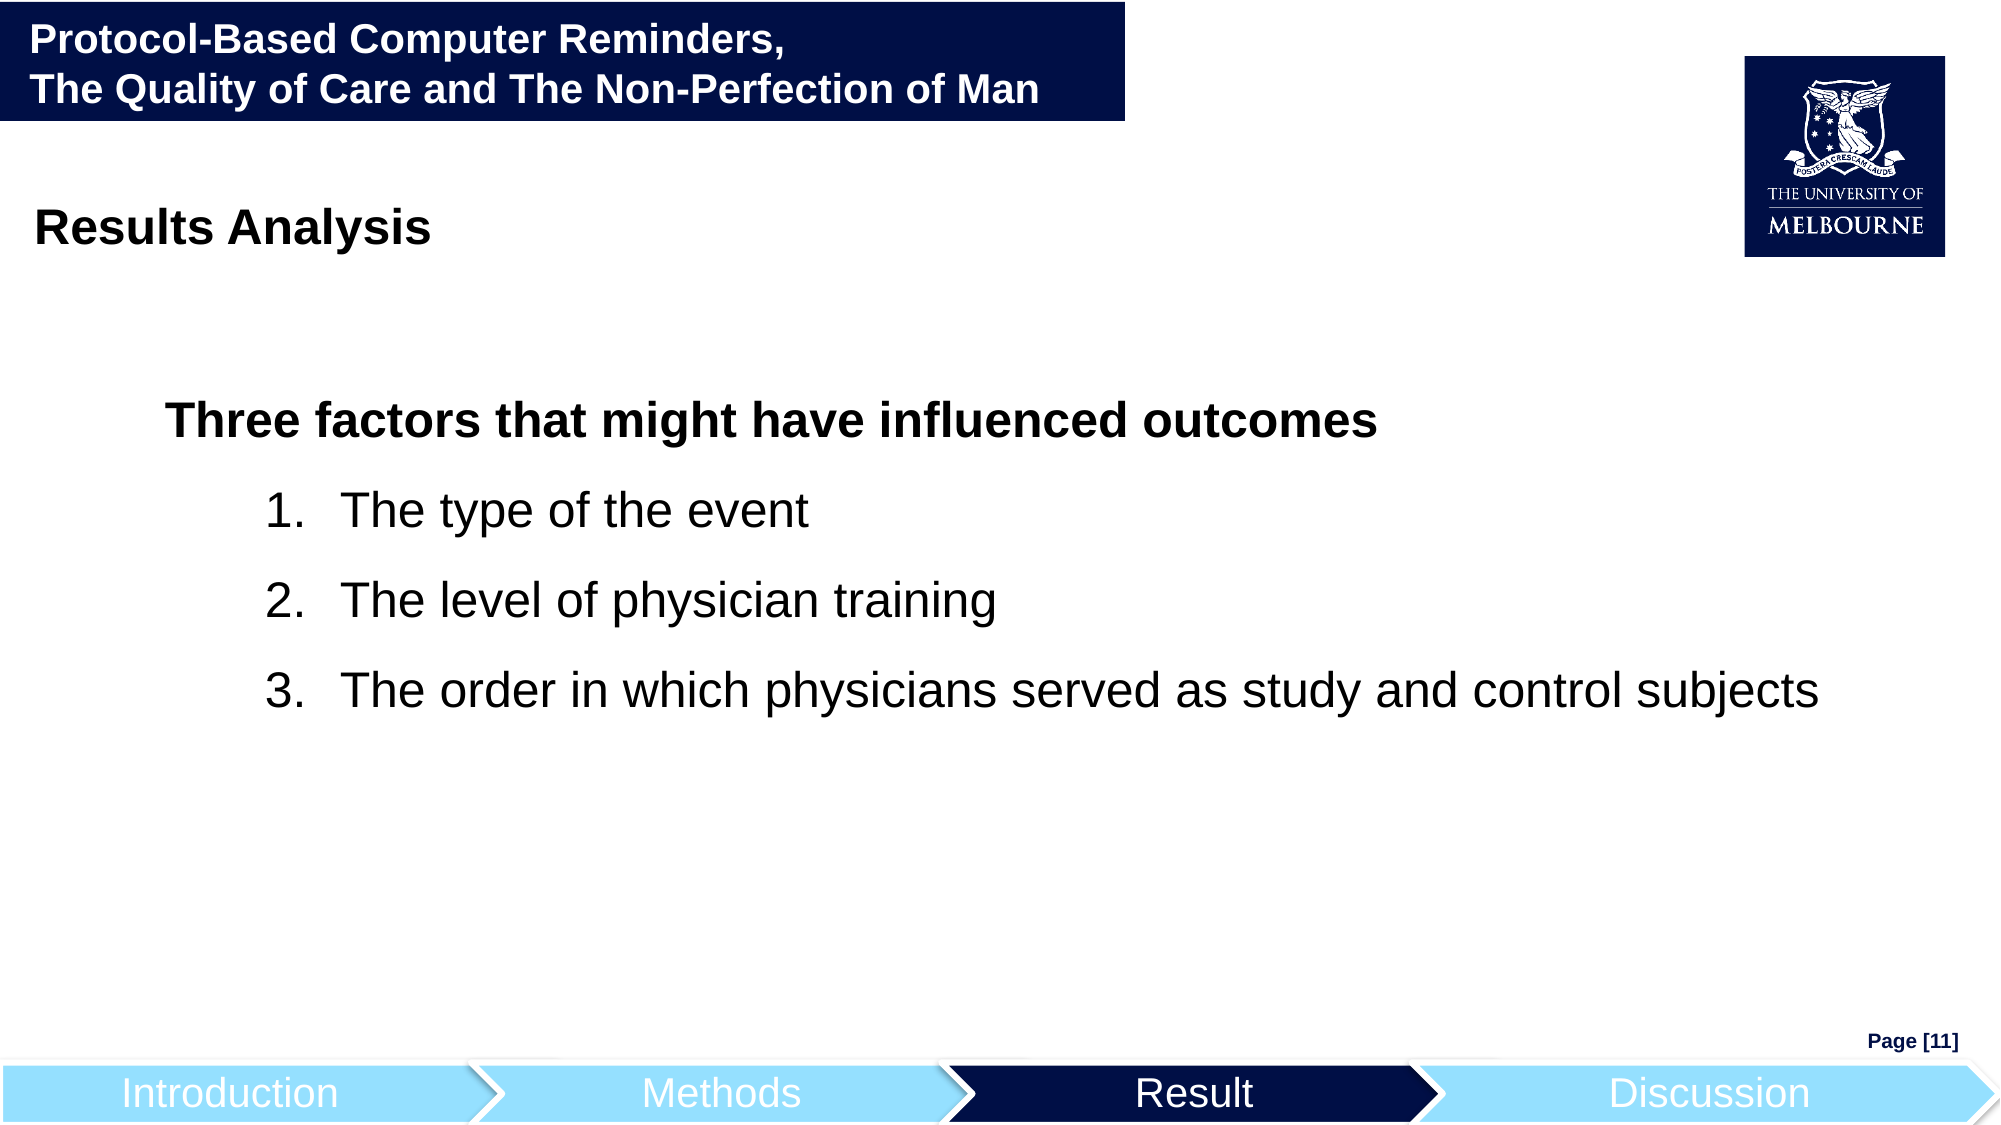

Protocol-Based Computer Reminders,
The Quality of Care and The Non-Perfection of Man
Results Analysis
Three factors that might have influenced outcomes
The type of the event
The level of physician training
The order in which physicians served as study and control subjects
Page [11]
         Introduction
           Methods
             Result
Discussion